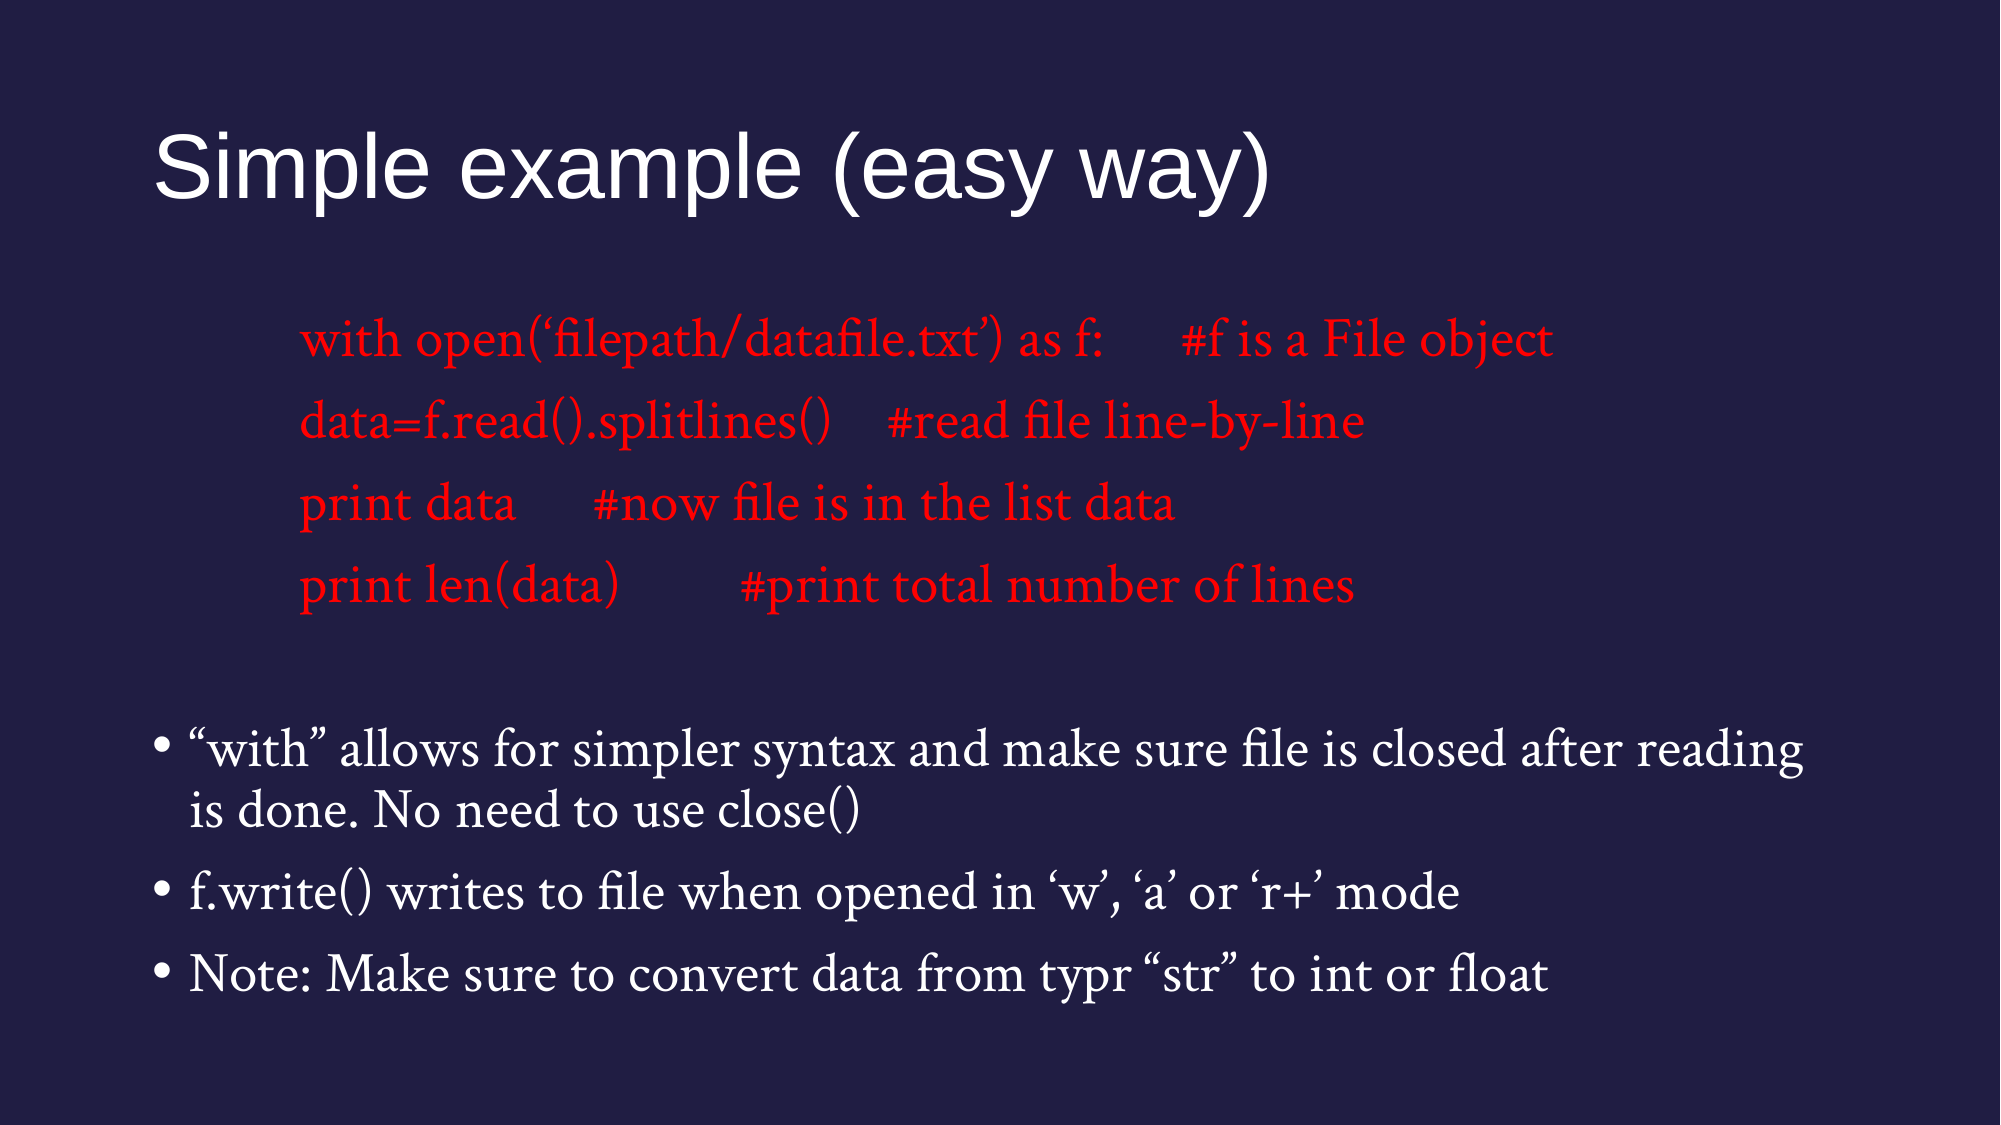

# Simple example (easy way)
		with open(‘filepath/datafile.txt’) as f:	#f is a File object
			data=f.read().splitlines()	#read file line-by-line
		print data 				#now file is in the list data
		print len(data)			#print total number of lines

“with” allows for simpler syntax and make sure file is closed after reading is done. No need to use close()
f.write() writes to file when opened in ‘w’, ‘a’ or ‘r+’ mode
Note: Make sure to convert data from typr “str” to int or float